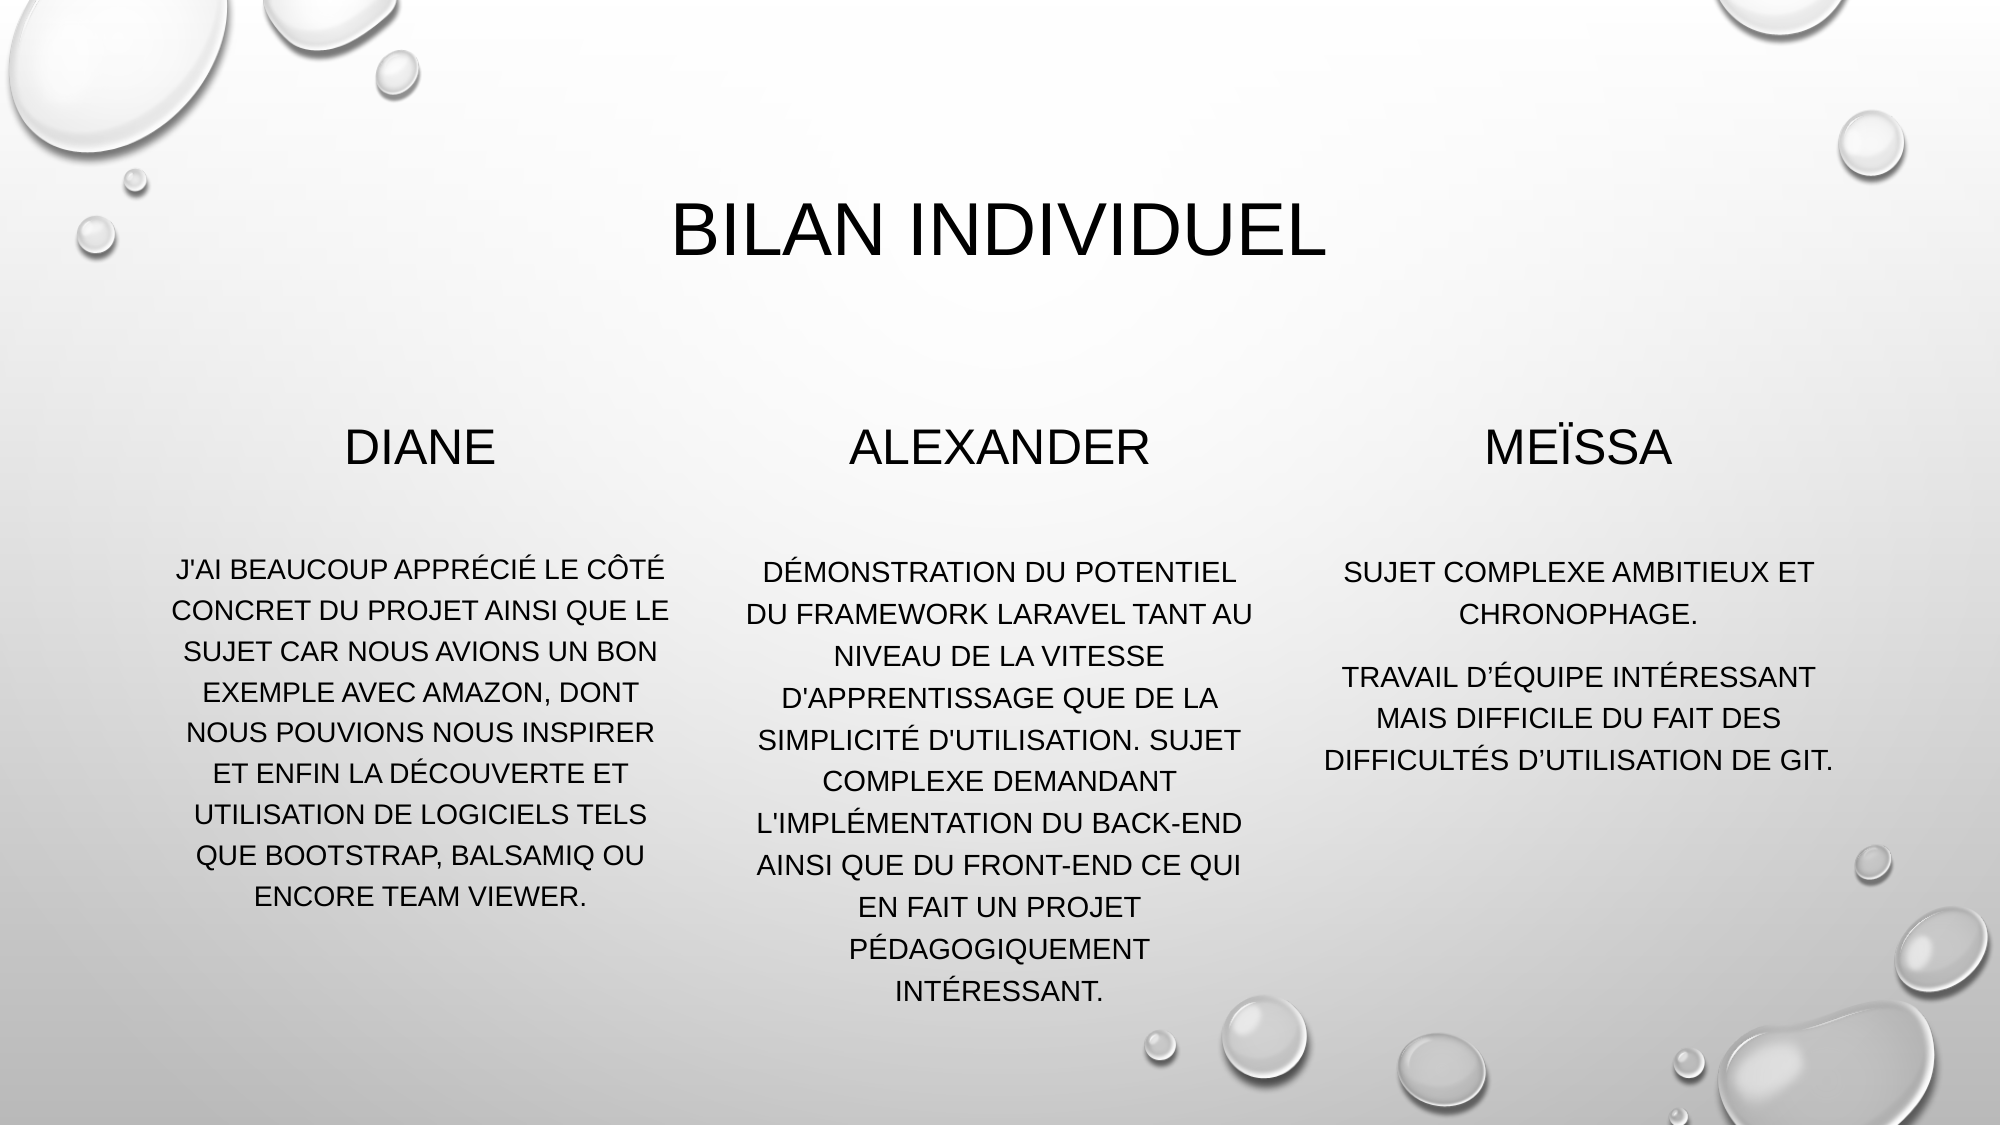

# Bilan individuel
Diane
Alexander
Meïssa

J'ai beaucoup apprécié le côté concret du projet ainsi que le sujet car nous avions un bon exemple avec Amazon, dont nous pouvions nous inspirer et enfin la découverte et utilisation de logiciels tels que bootstrap, balsamiq ou encore team viewer.

Démonstration du potentiel du framework Laravel tant au niveau de la vitesse d'apprentissage que de la simplicité d'utilisation. Sujet complexe demandant l'implémentation du back-end ainsi que du front-end ce qui en fait un projet pédagogiquement intéressant.

Sujet complexe ambitieux et chronophage.
Travail d’équipe intéressant mais difficile du fait des difficultés d’utilisation de git.